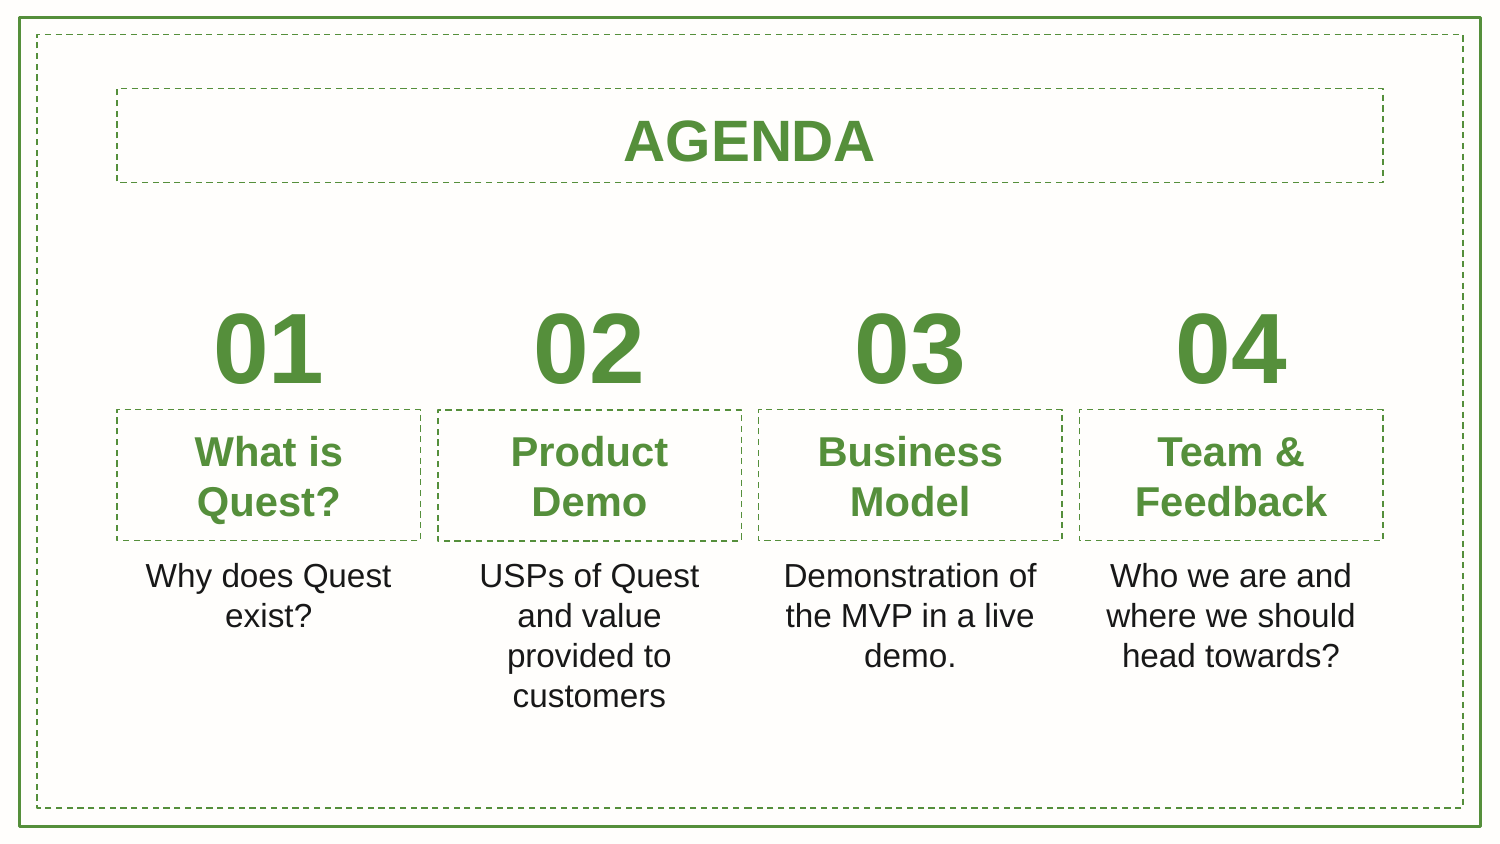

# AGENDA
01
02
03
04
What is Quest?
Business Model

Team &
Feedback
Product Demo
Why does Quest exist?
USPs of Quest and value provided to customers
Demonstration of the MVP in a live demo.
Who we are and where we should head towards?